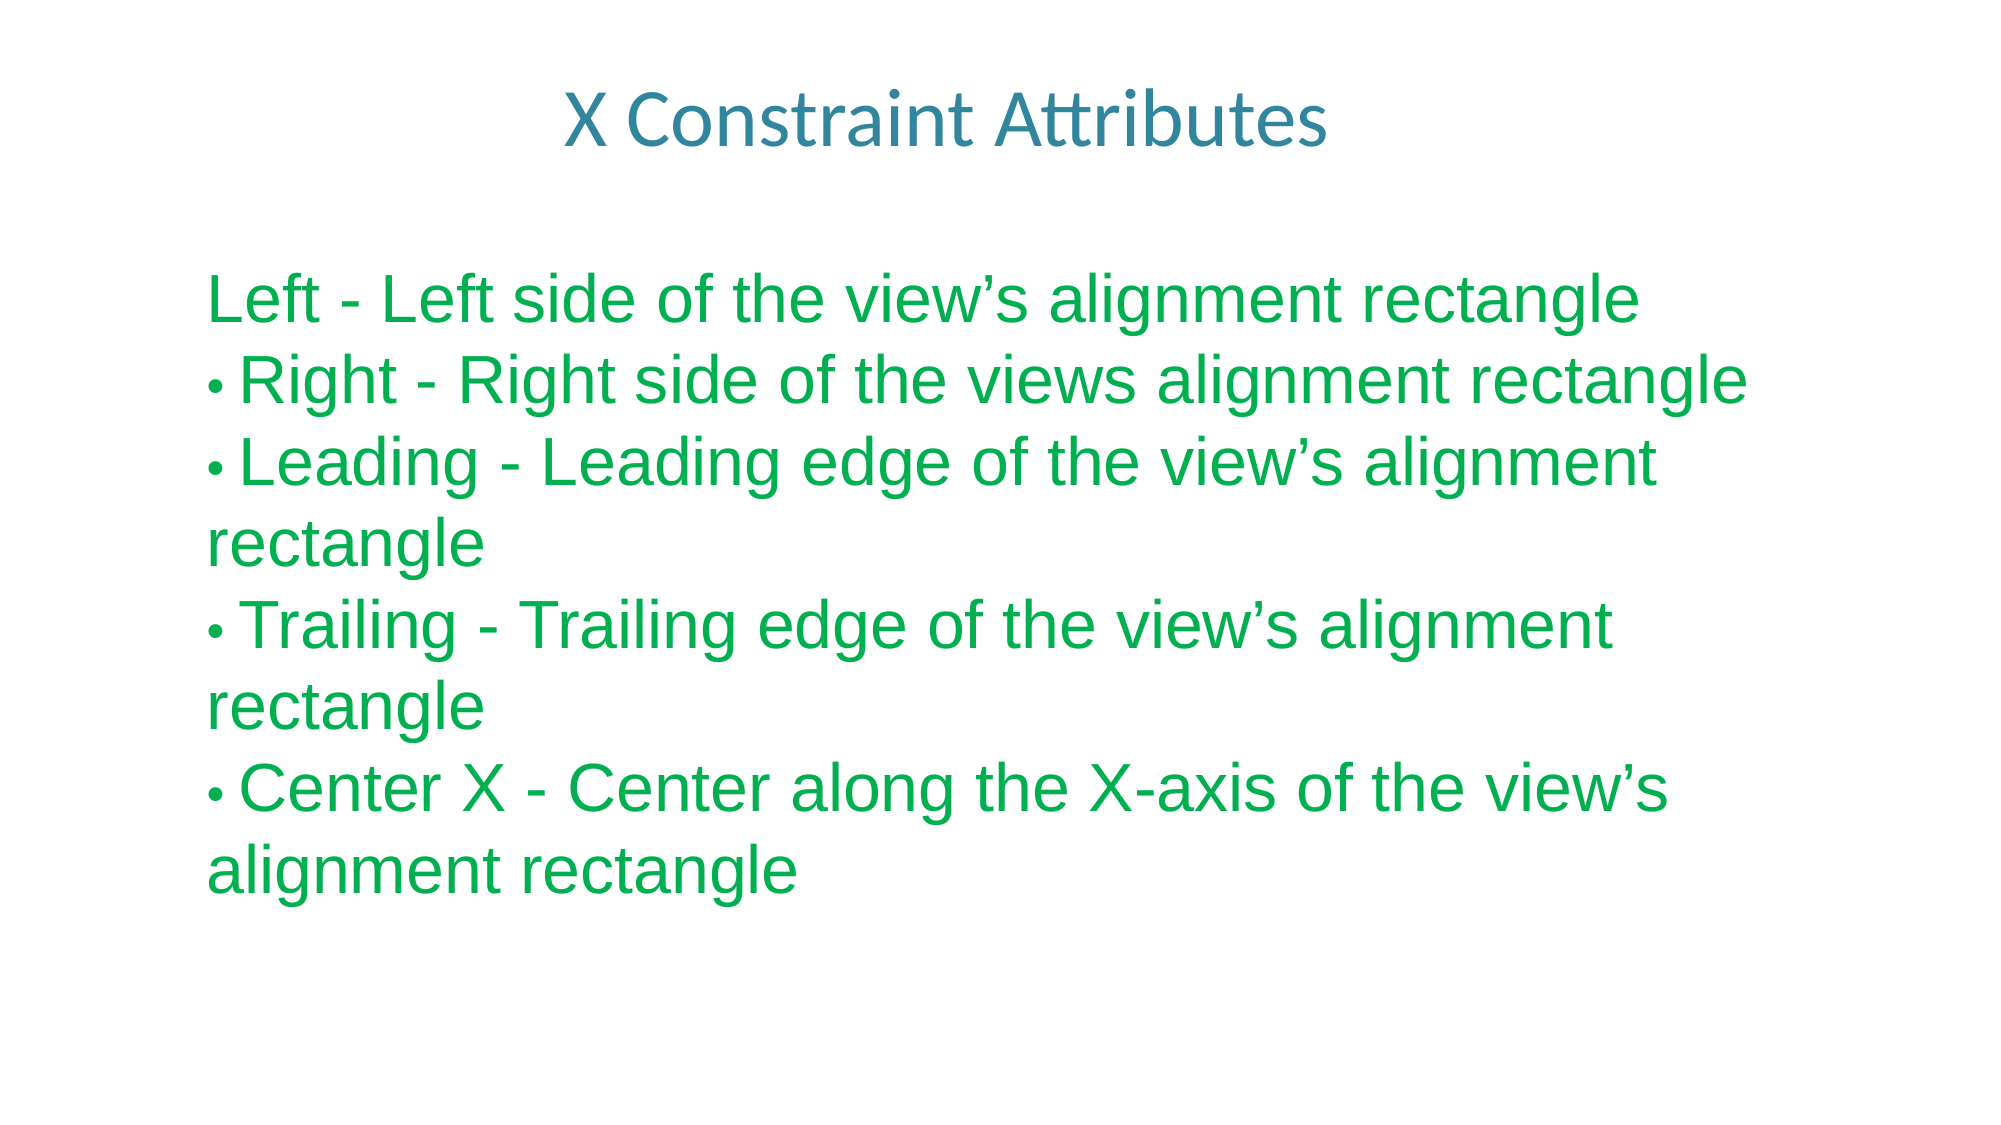

X Constraint Attributes
Left - Left side of the view’s alignment rectangle
• Right - Right side of the views alignment rectangle
• Leading - Leading edge of the view’s alignment
rectangle
• Trailing - Trailing edge of the view’s alignment
rectangle
• Center X - Center along the X-axis of the view’s
alignment rectangle